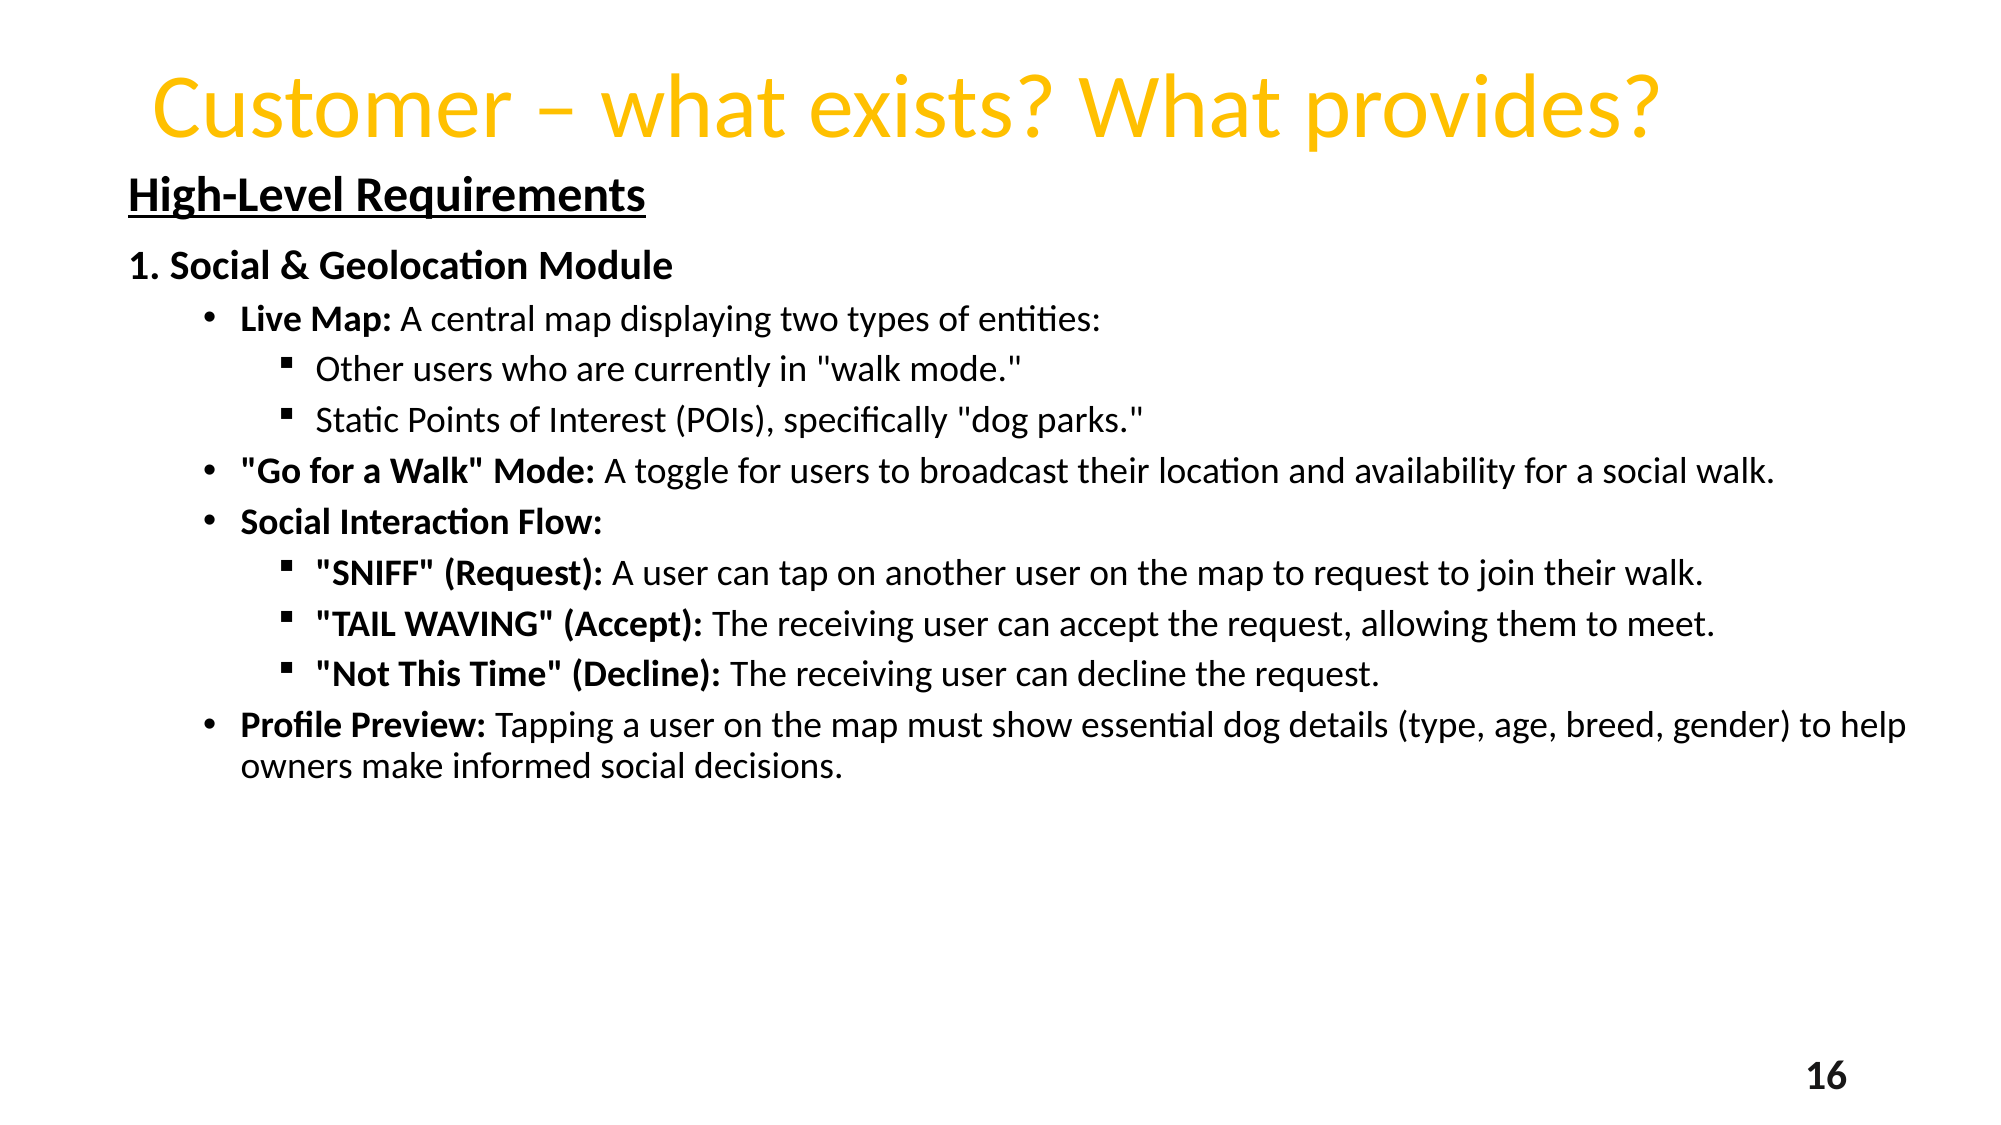

# Customer – what exists? What provides?
High-Level Requirements
1. Social & Geolocation Module
Live Map: A central map displaying two types of entities:
Other users who are currently in "walk mode."
Static Points of Interest (POIs), specifically "dog parks."
"Go for a Walk" Mode: A toggle for users to broadcast their location and availability for a social walk.
Social Interaction Flow:
"SNIFF" (Request): A user can tap on another user on the map to request to join their walk.
"TAIL WAVING" (Accept): The receiving user can accept the request, allowing them to meet.
"Not This Time" (Decline): The receiving user can decline the request.
Profile Preview: Tapping a user on the map must show essential dog details (type, age, breed, gender) to help owners make informed social decisions.

16